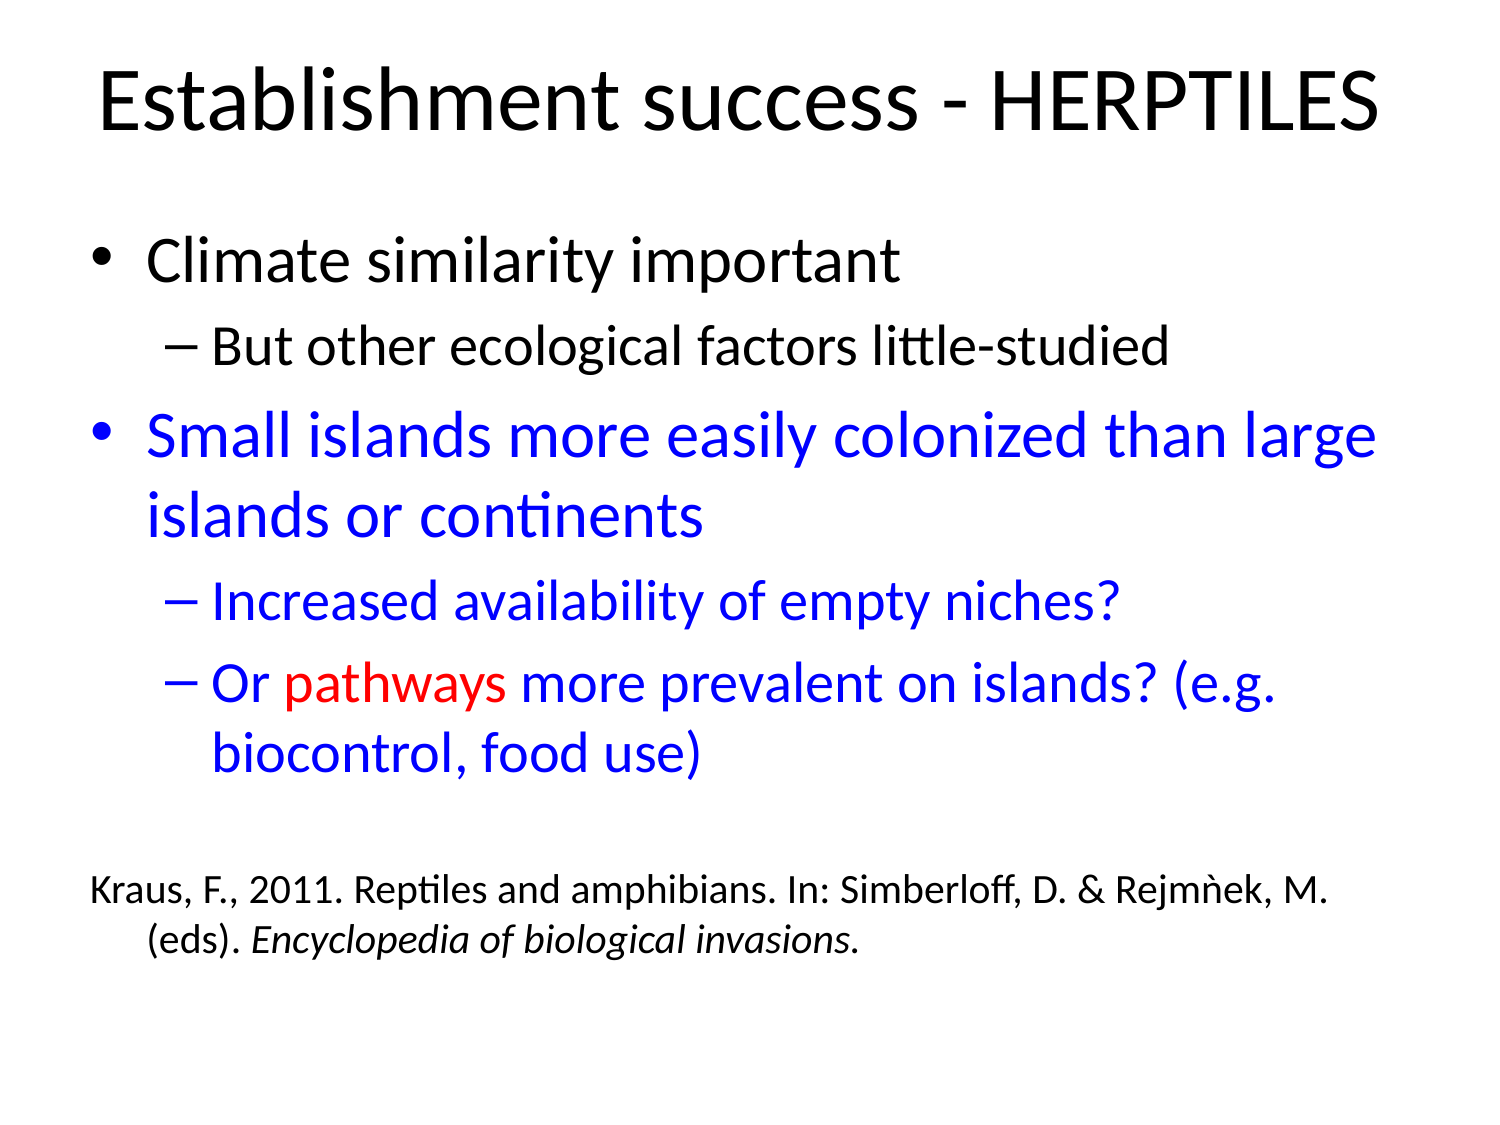

# Establishment success - HERPTILES
Climate similarity important
But other ecological factors little-studied
Small islands more easily colonized than large islands or continents
Increased availability of empty niches?
Or pathways more prevalent on islands? (e.g. biocontrol, food use)
Kraus, F., 2011. Reptiles and amphibians. In: Simberloff, D. & Rejmǹek, M. (eds). Encyclopedia of biological invasions.